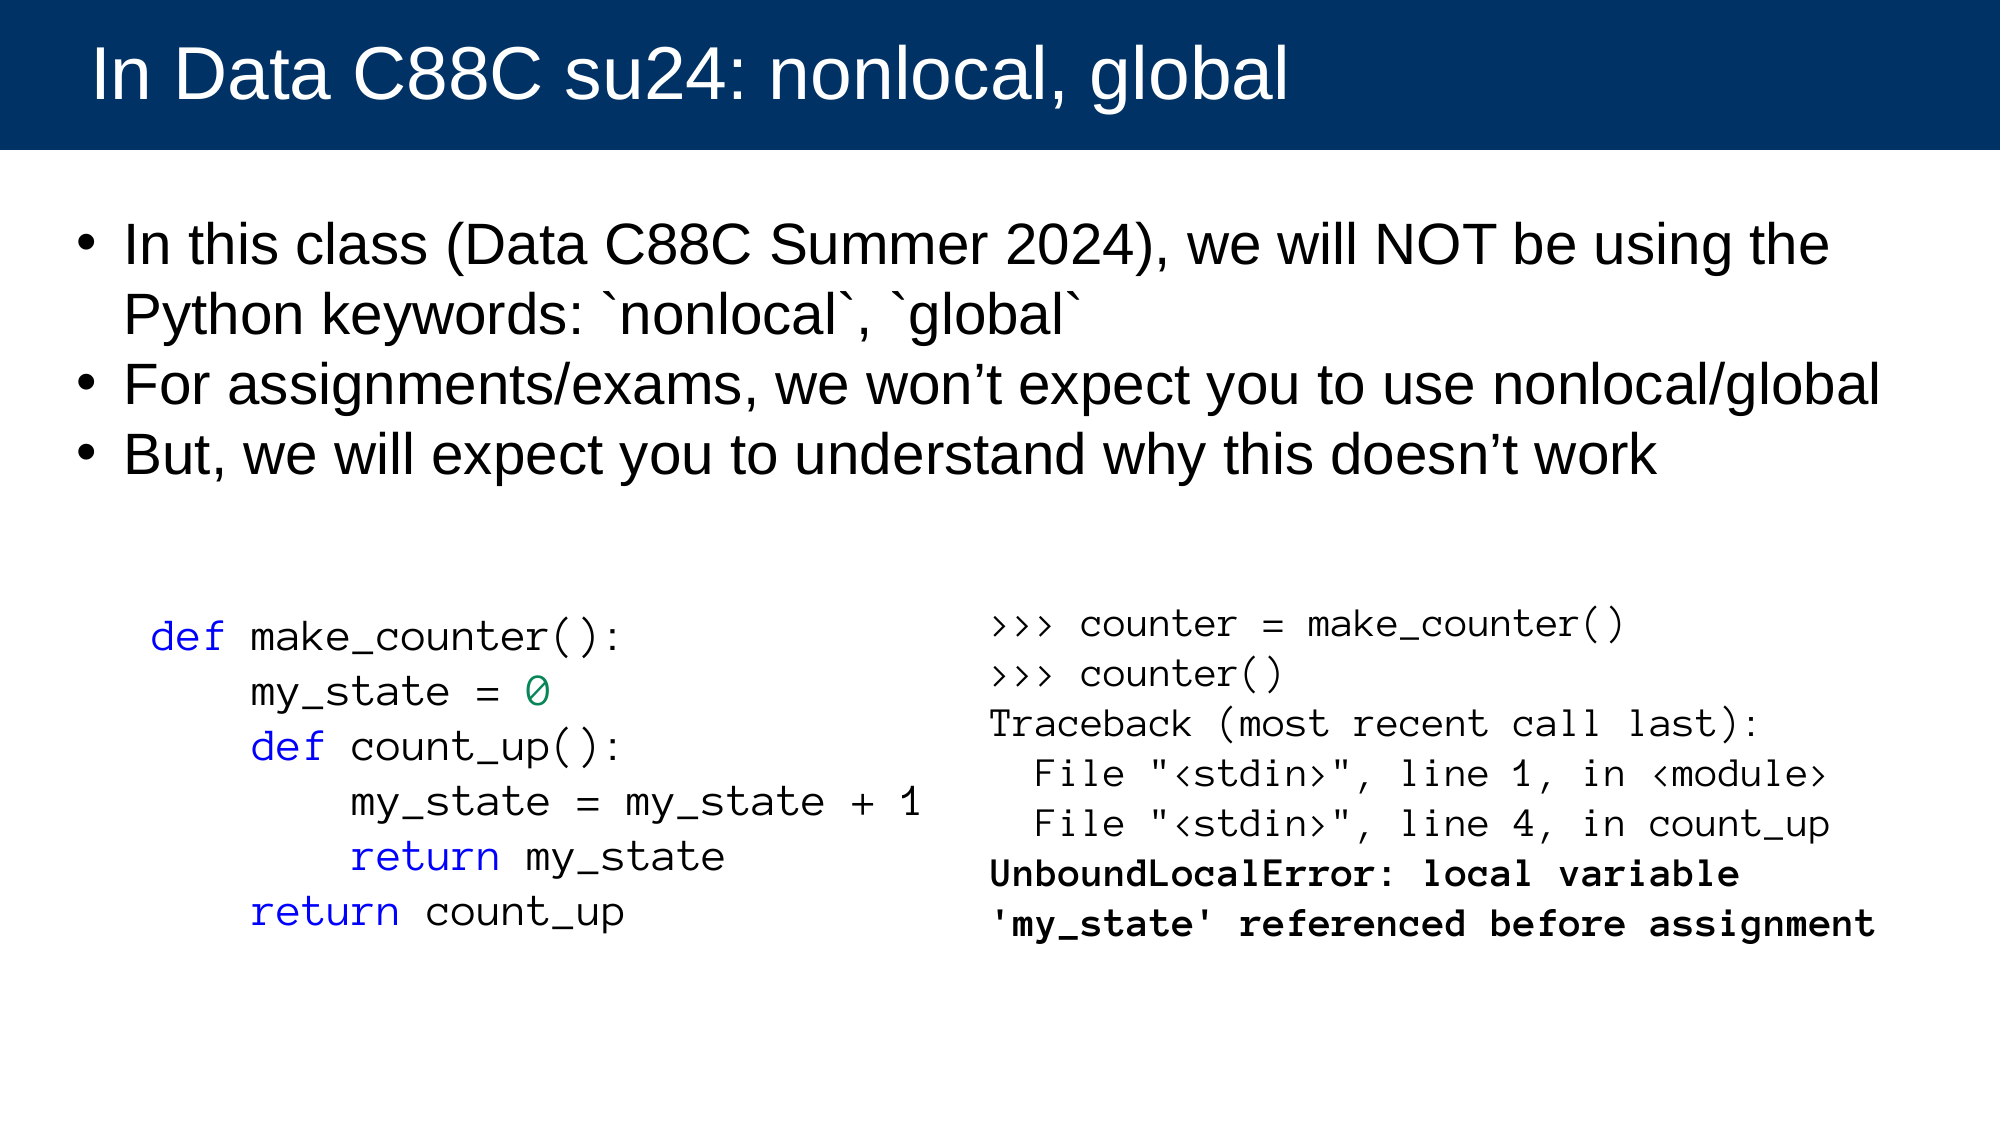

# In Data C88C su24: nonlocal, global
In this class (Data C88C Summer 2024), we will NOT be using the Python keywords: `nonlocal`, `global`
For assignments/exams, we won’t expect you to use nonlocal/global
But, we will expect you to understand why this doesn’t work
>>> counter = make_counter()
>>> counter()
Traceback (most recent call last):
  File "<stdin>", line 1, in <module>
  File "<stdin>", line 4, in count_up
UnboundLocalError: local variable 'my_state' referenced before assignment
def make_counter():
    my_state = 0
    def count_up():
        my_state = my_state + 1
        return my_state
    return count_up